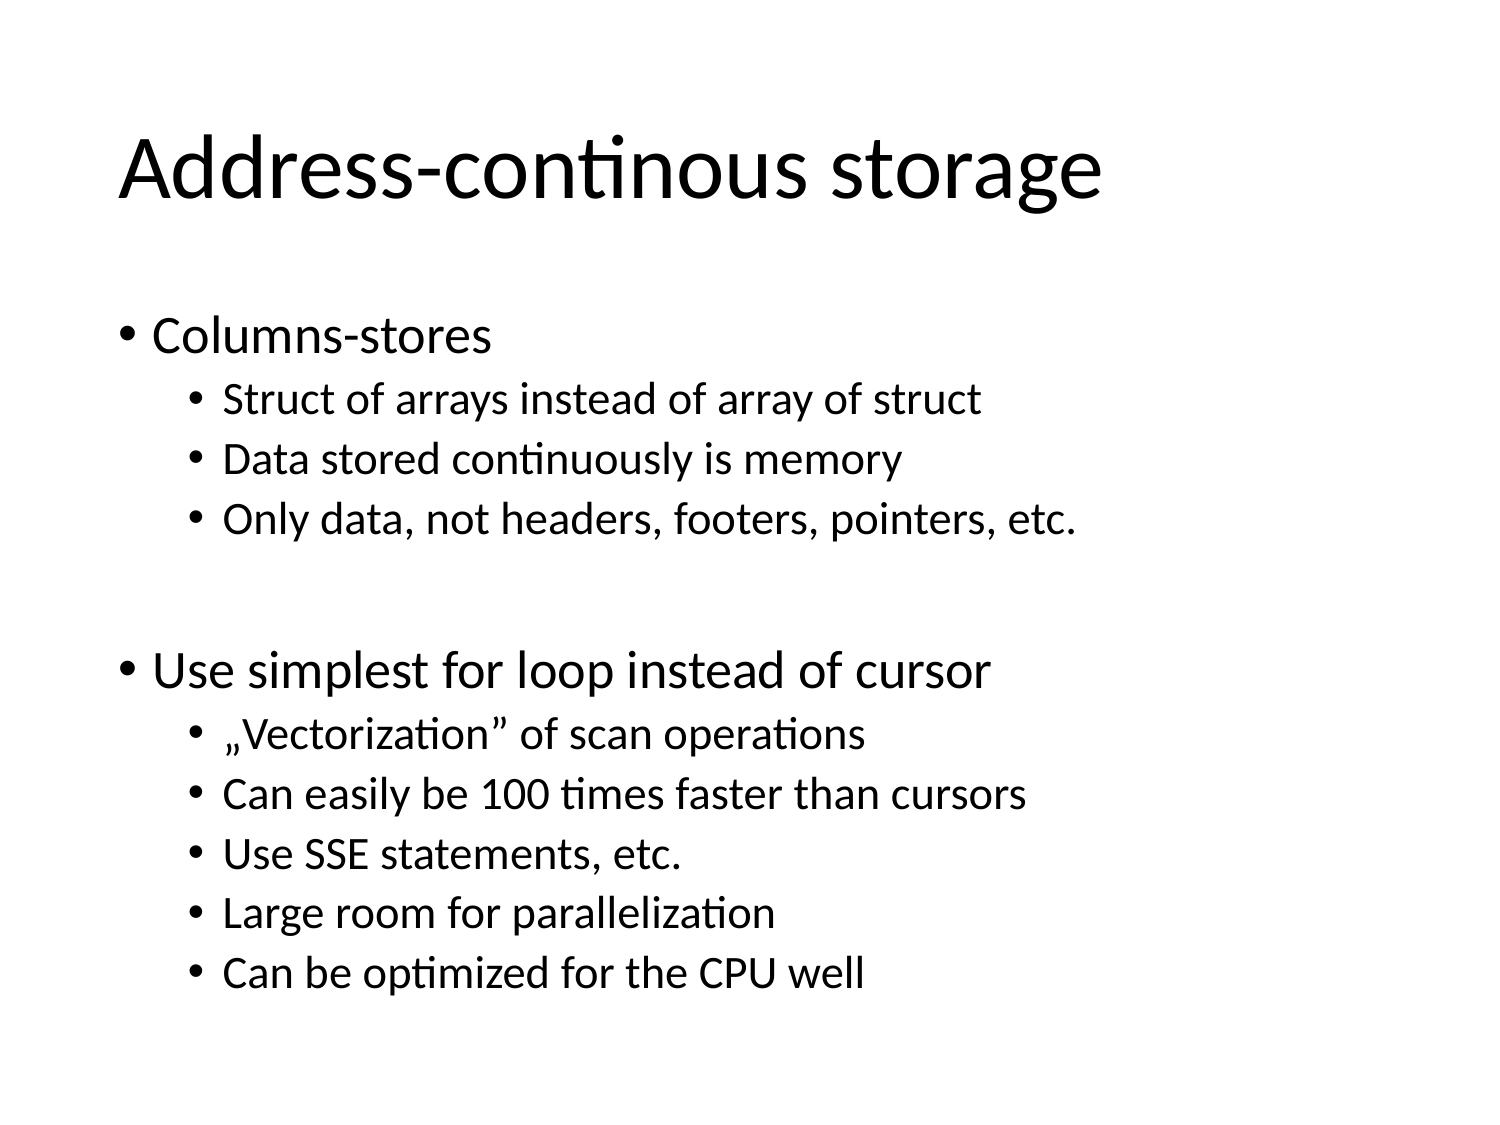

# Address-continous storage
Columns-stores
Struct of arrays instead of array of struct
Data stored continuously is memory
Only data, not headers, footers, pointers, etc.

Use simplest for loop instead of cursor
„Vectorization” of scan operations
Can easily be 100 times faster than cursors
Use SSE statements, etc.
Large room for parallelization
Can be optimized for the CPU well